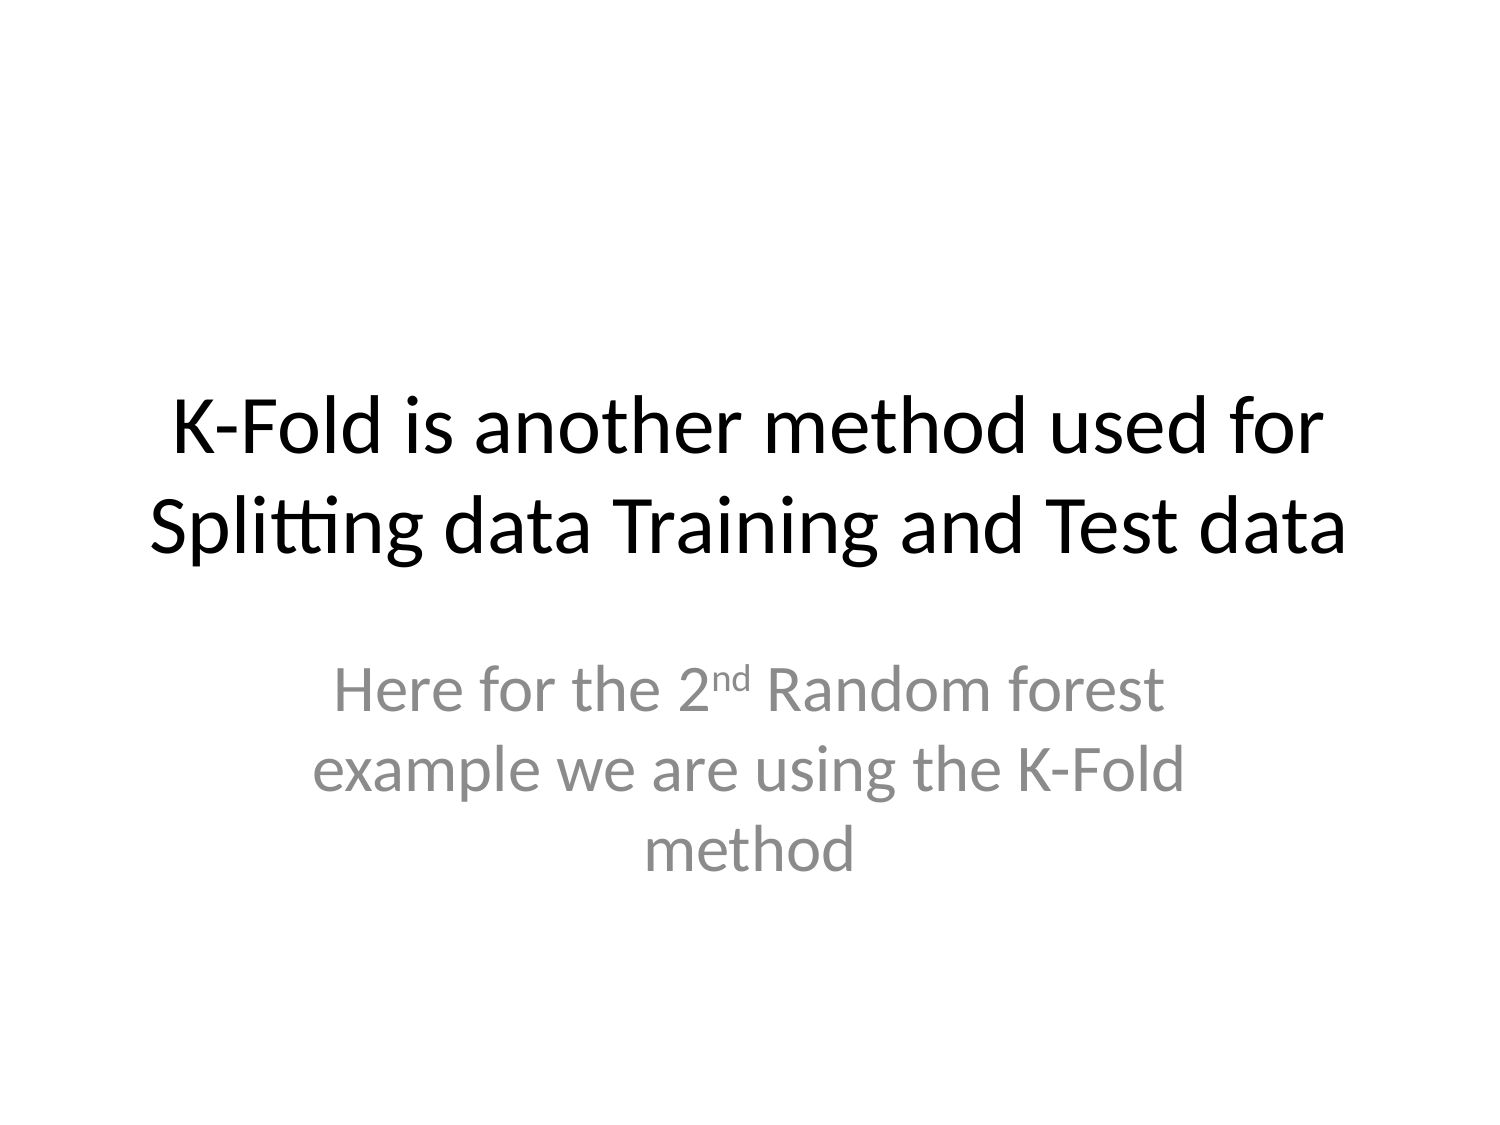

# K-Fold is another method used for Splitting data Training and Test data
Here for the 2nd Random forest example we are using the K-Fold method